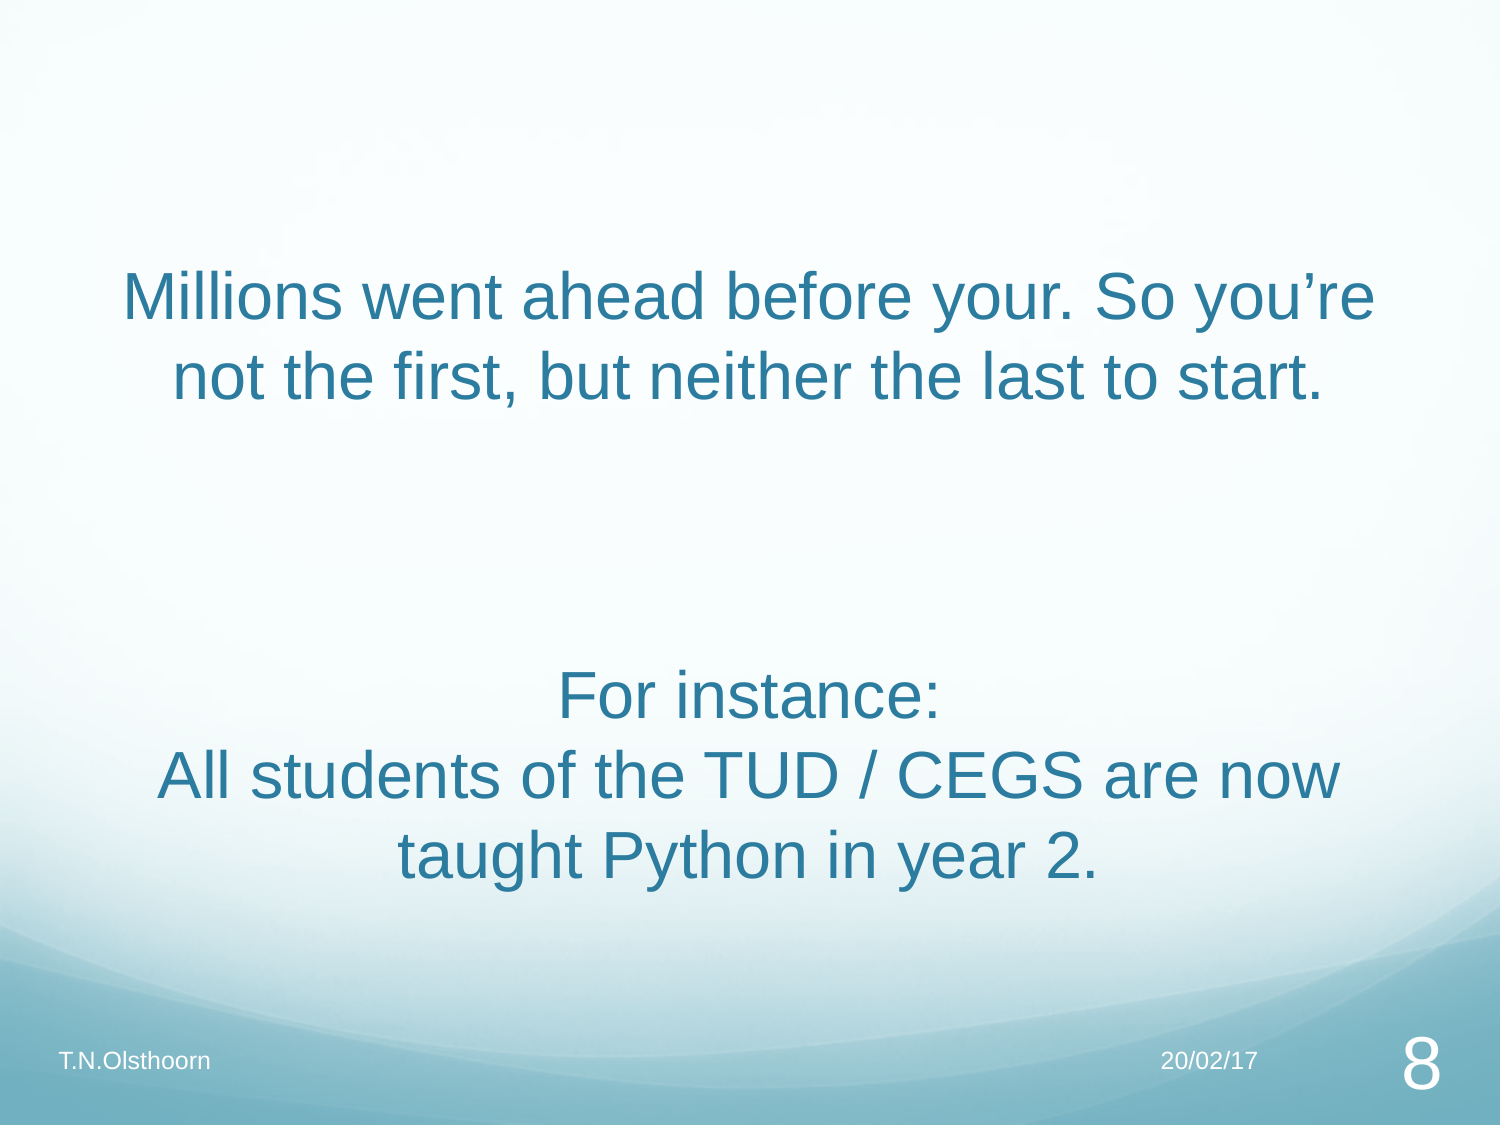

# Millions went ahead before your. So you’re not the first, but neither the last to start. For instance: All students of the TUD / CEGS are now taught Python in year 2.
T.N.Olsthoorn
20/02/17
8